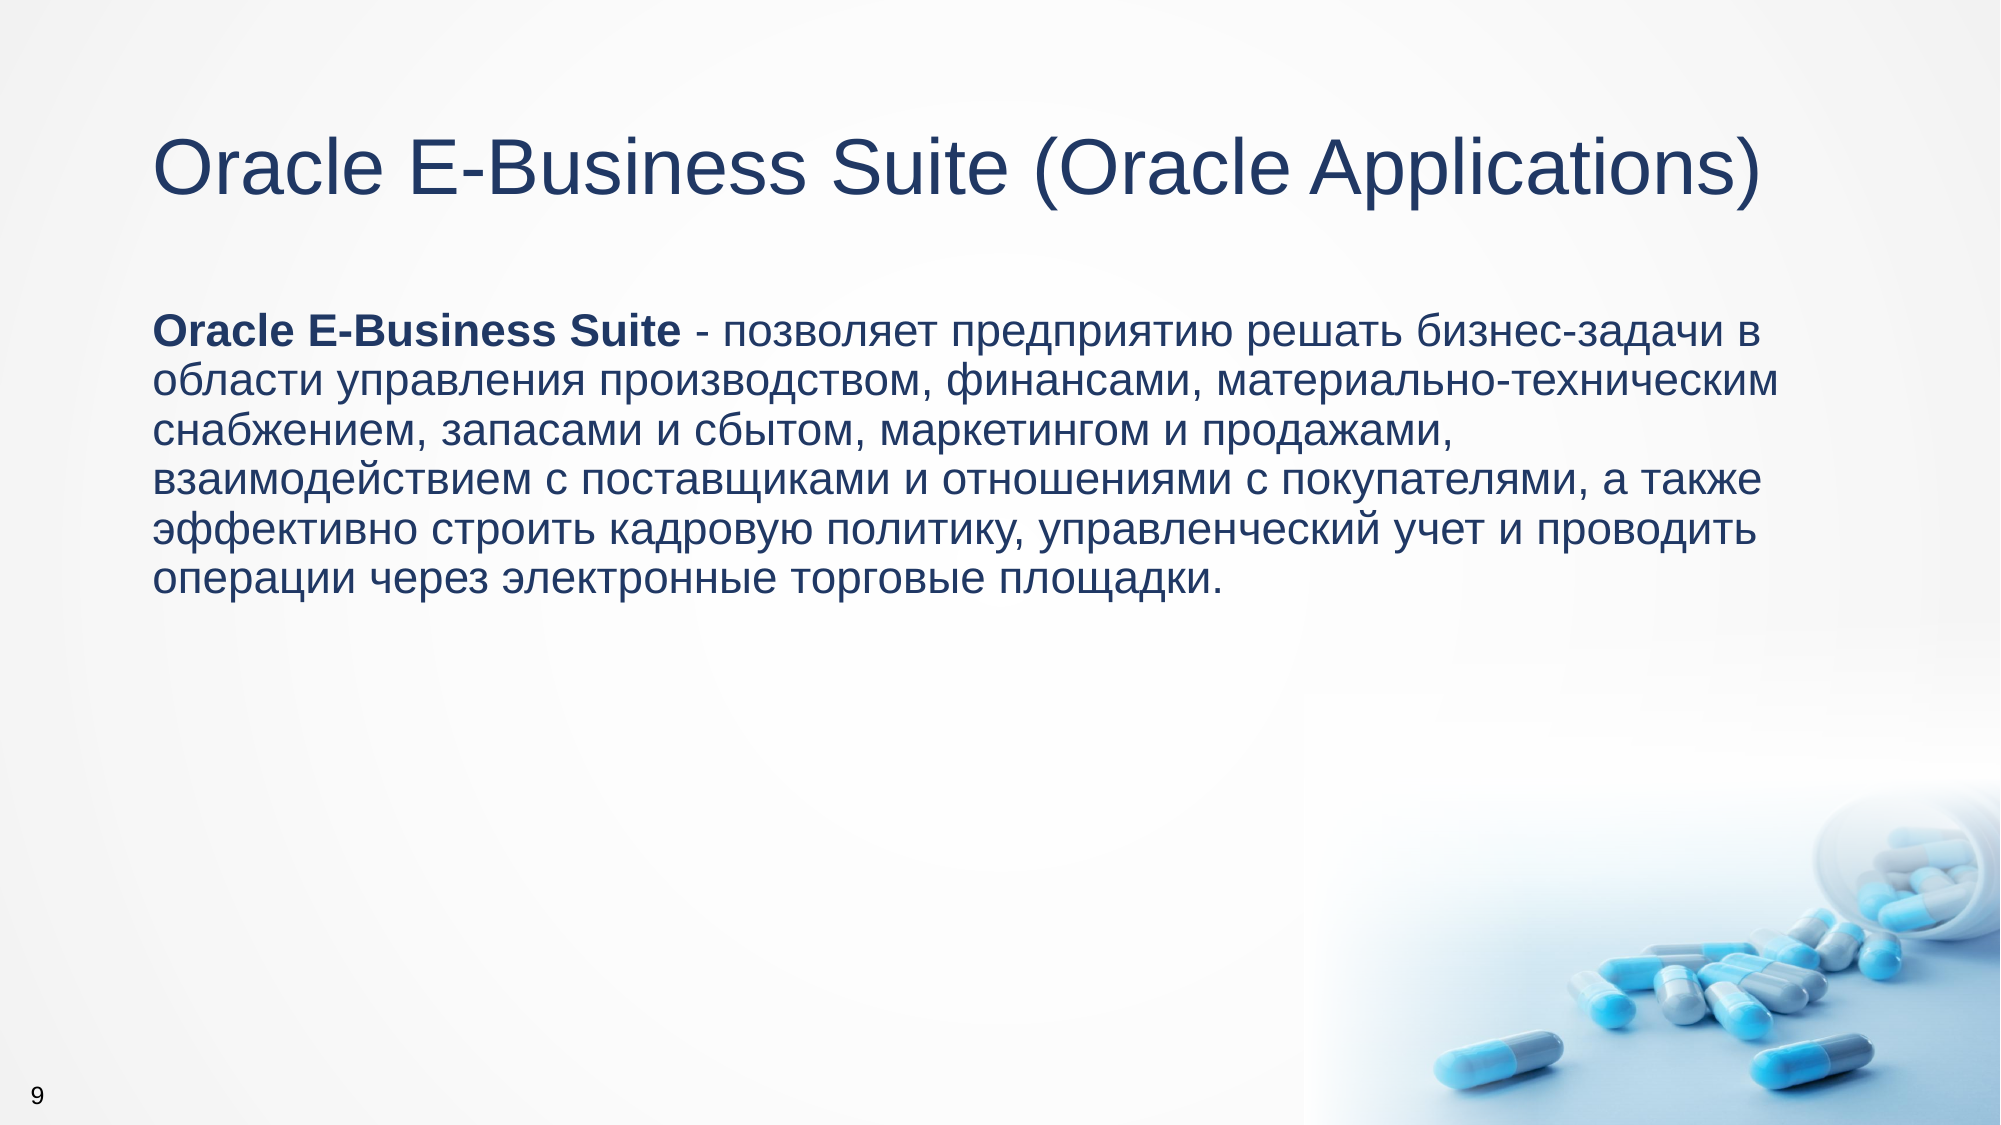

# Oracle E-Business Suite (Oracle Applications)
Oracle E-Business Suite - позволяет предприятию решать бизнес-задачи в области управления производством, финансами, материально-техническим снабжением, запасами и сбытом, маркетингом и продажами, взаимодействием с поставщиками и отношениями с покупателями, а также эффективно строить кадровую политику, управленческий учет и проводить операции через электронные торговые площадки.
9